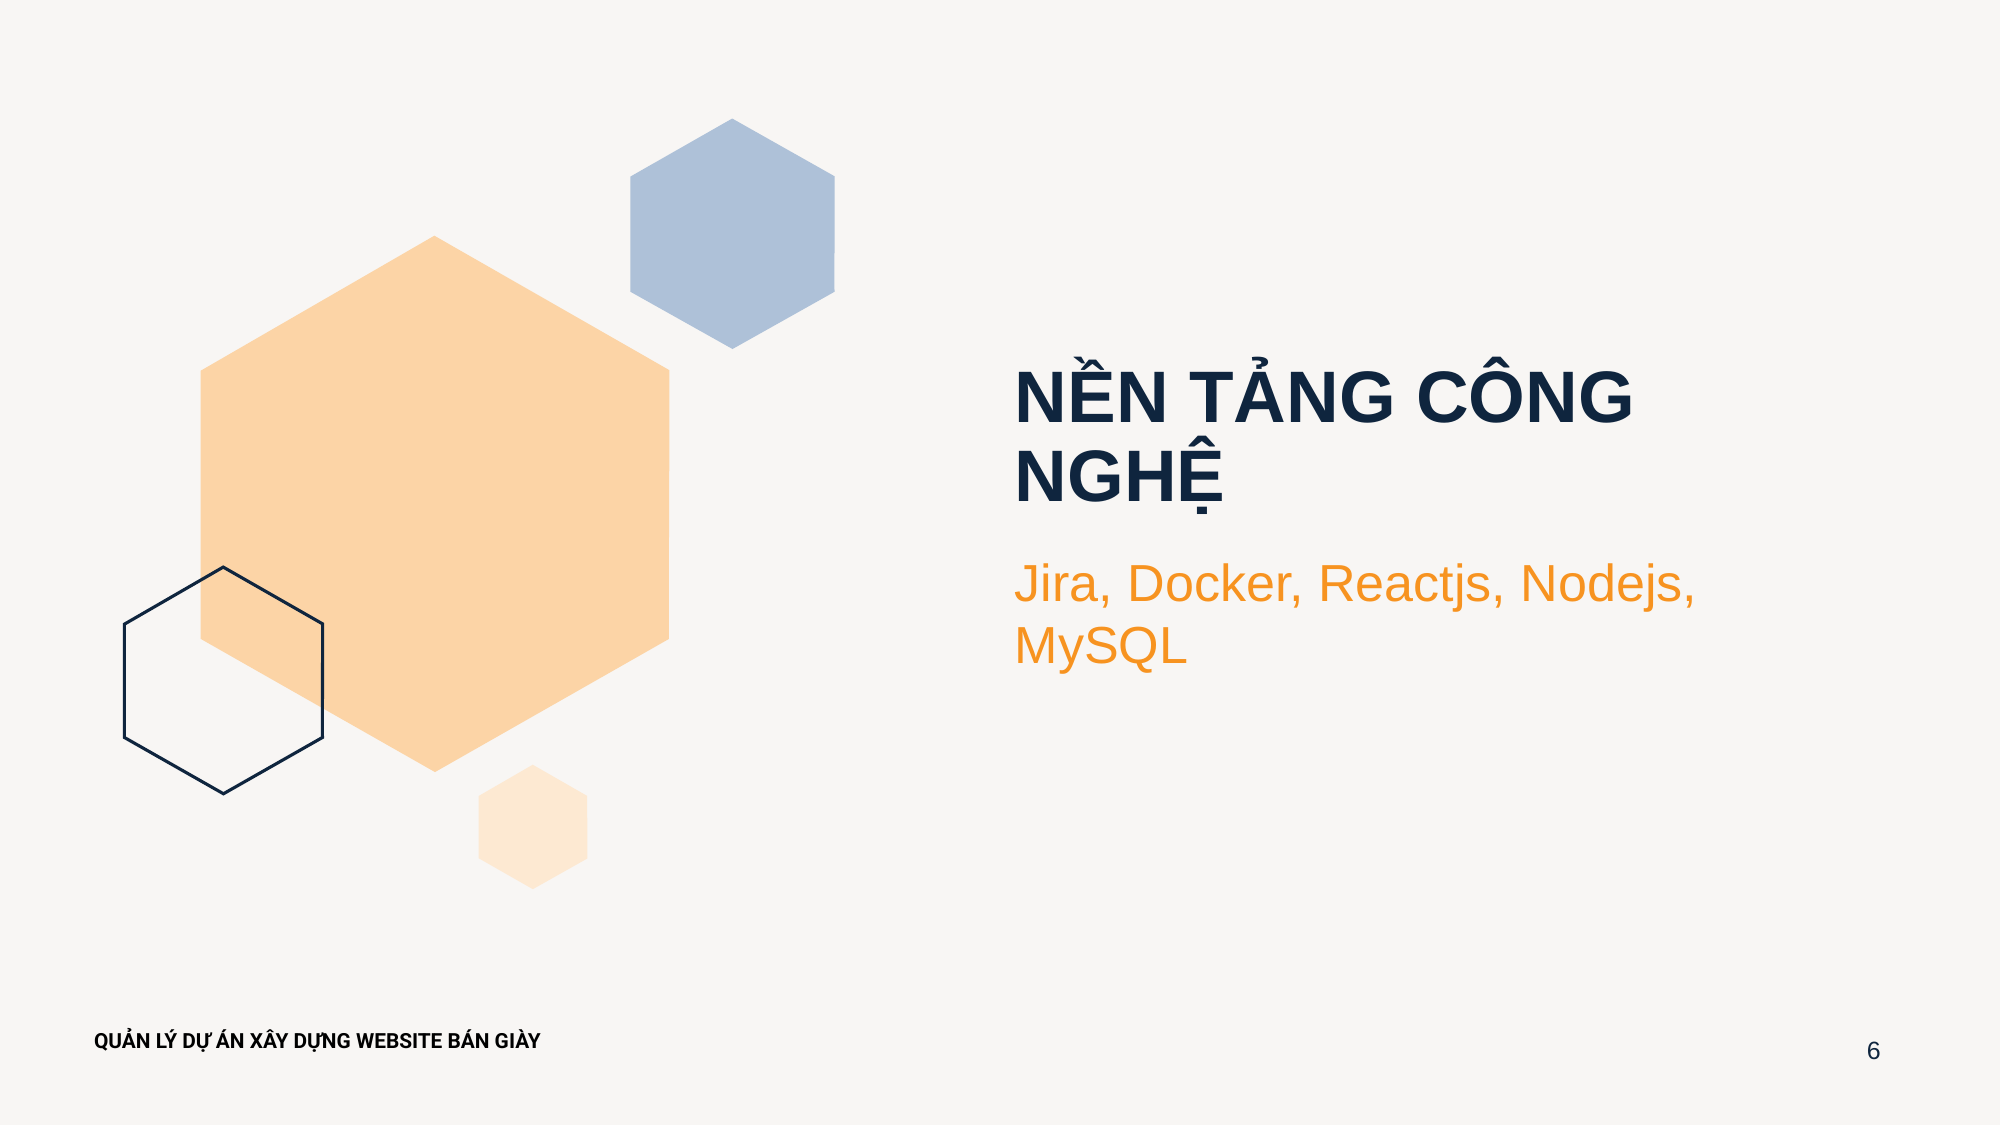

# NỀN TẢNG CÔNG NGHỆ
Jira, Docker, Reactjs, Nodejs, MySQL

QUẢN LÝ DỰ ÁN XÂY DỰNG WEBSITE BÁN GIÀY
6